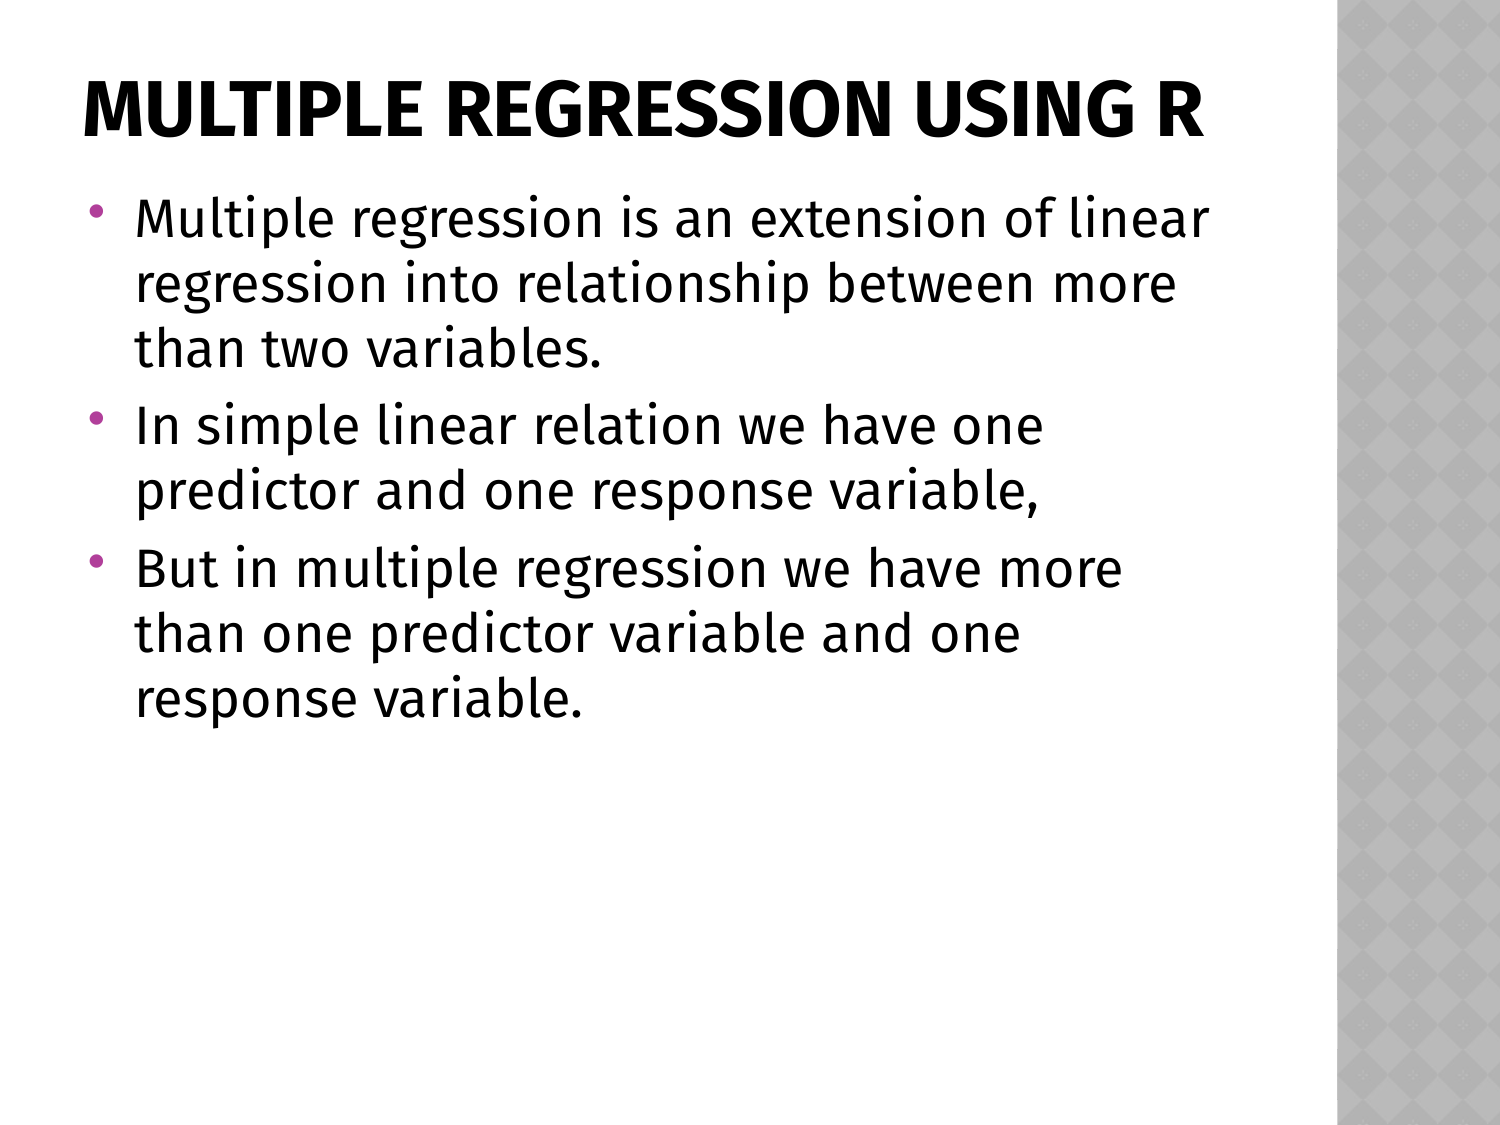

# Multiple Regression Using R
Multiple regression is an extension of linear regression into relationship between more than two variables.
In simple linear relation we have one predictor and one response variable,
But in multiple regression we have more than one predictor variable and one response variable.